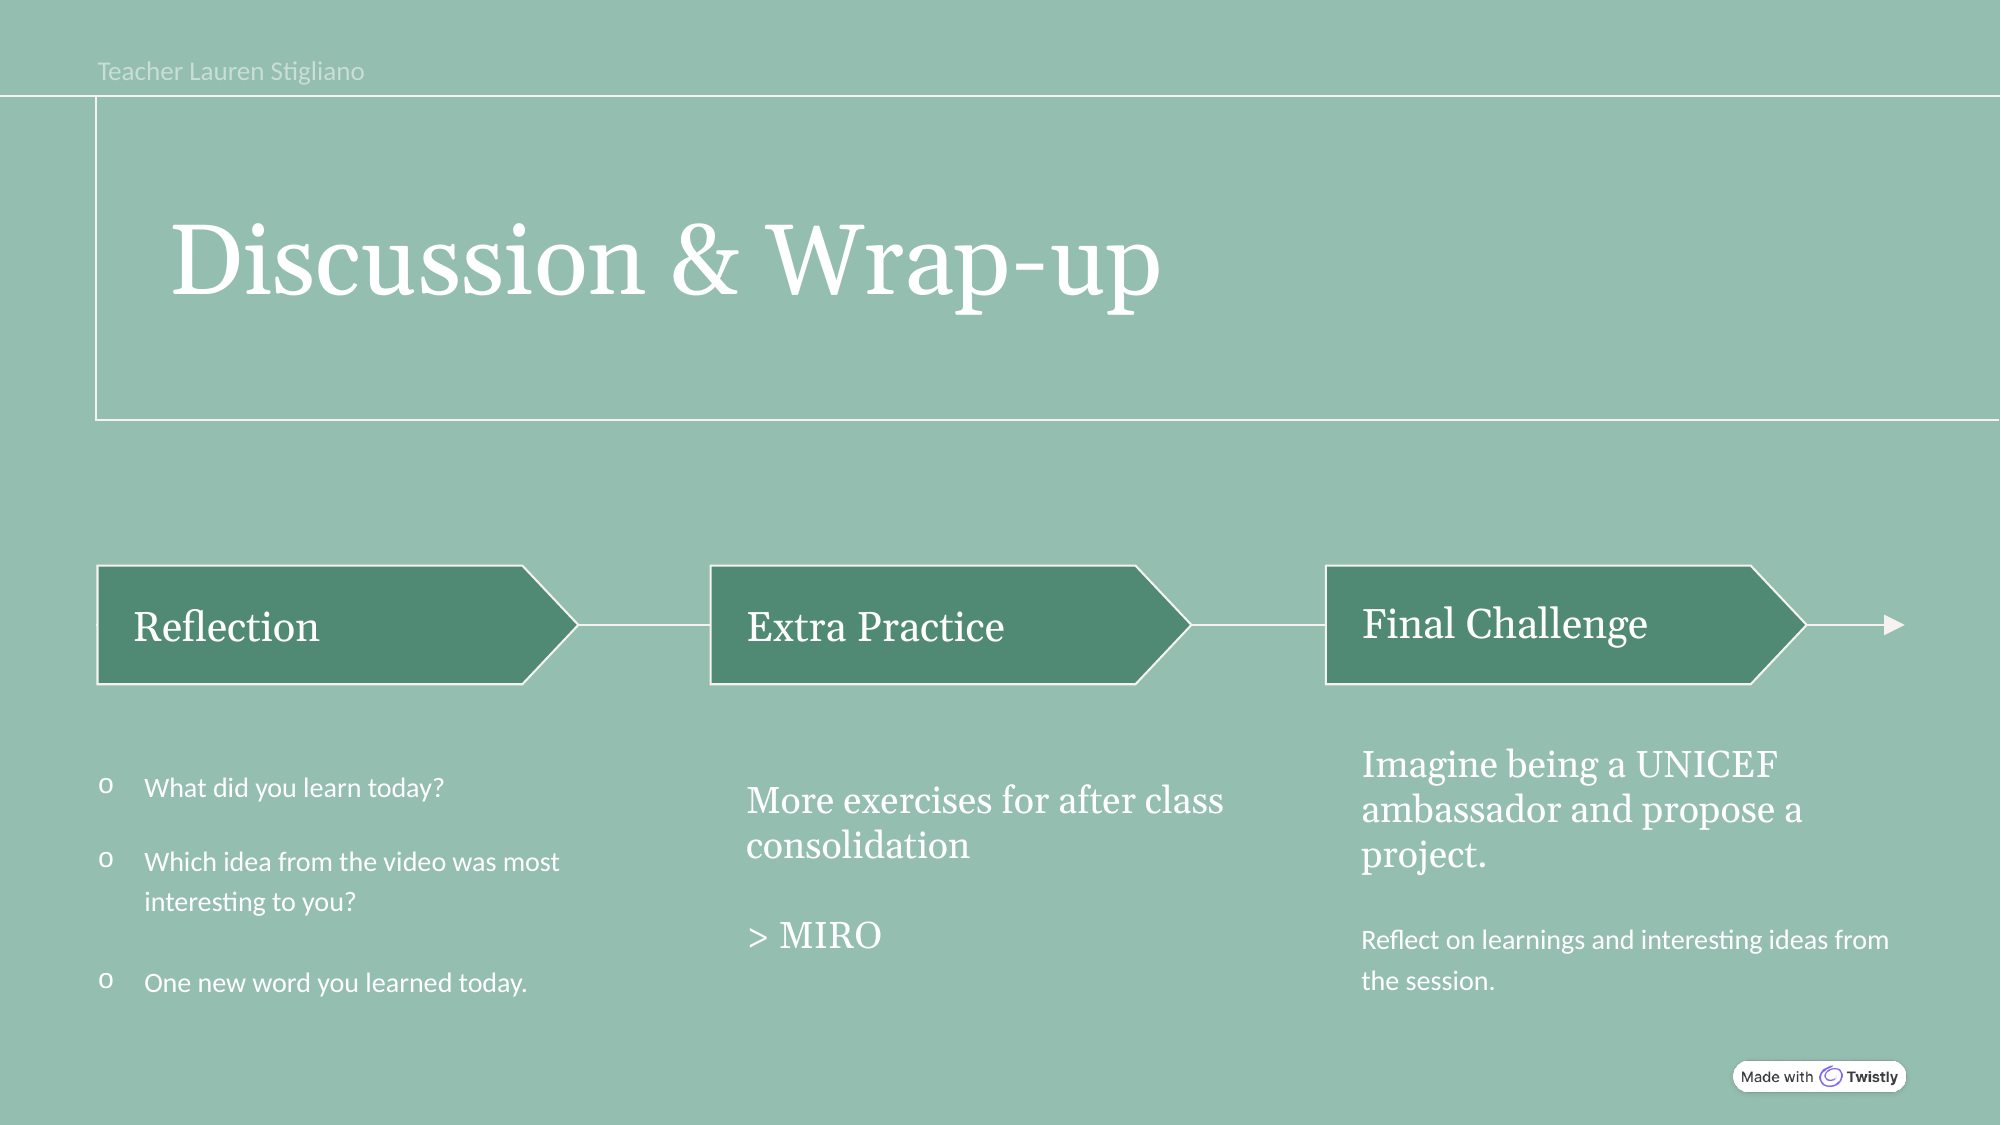

Teacher Lauren Stigliano
# Discussion & Wrap-up
Reflection
Extra Practice
Final Challenge
More exercises for after class consolidation
> MIRO
Imagine being a UNICEF ambassador and propose a project.
What did you learn today?
Which idea from the video was most interesting to you?
One new word you learned today.
Reflect on learnings and interesting ideas from the session.